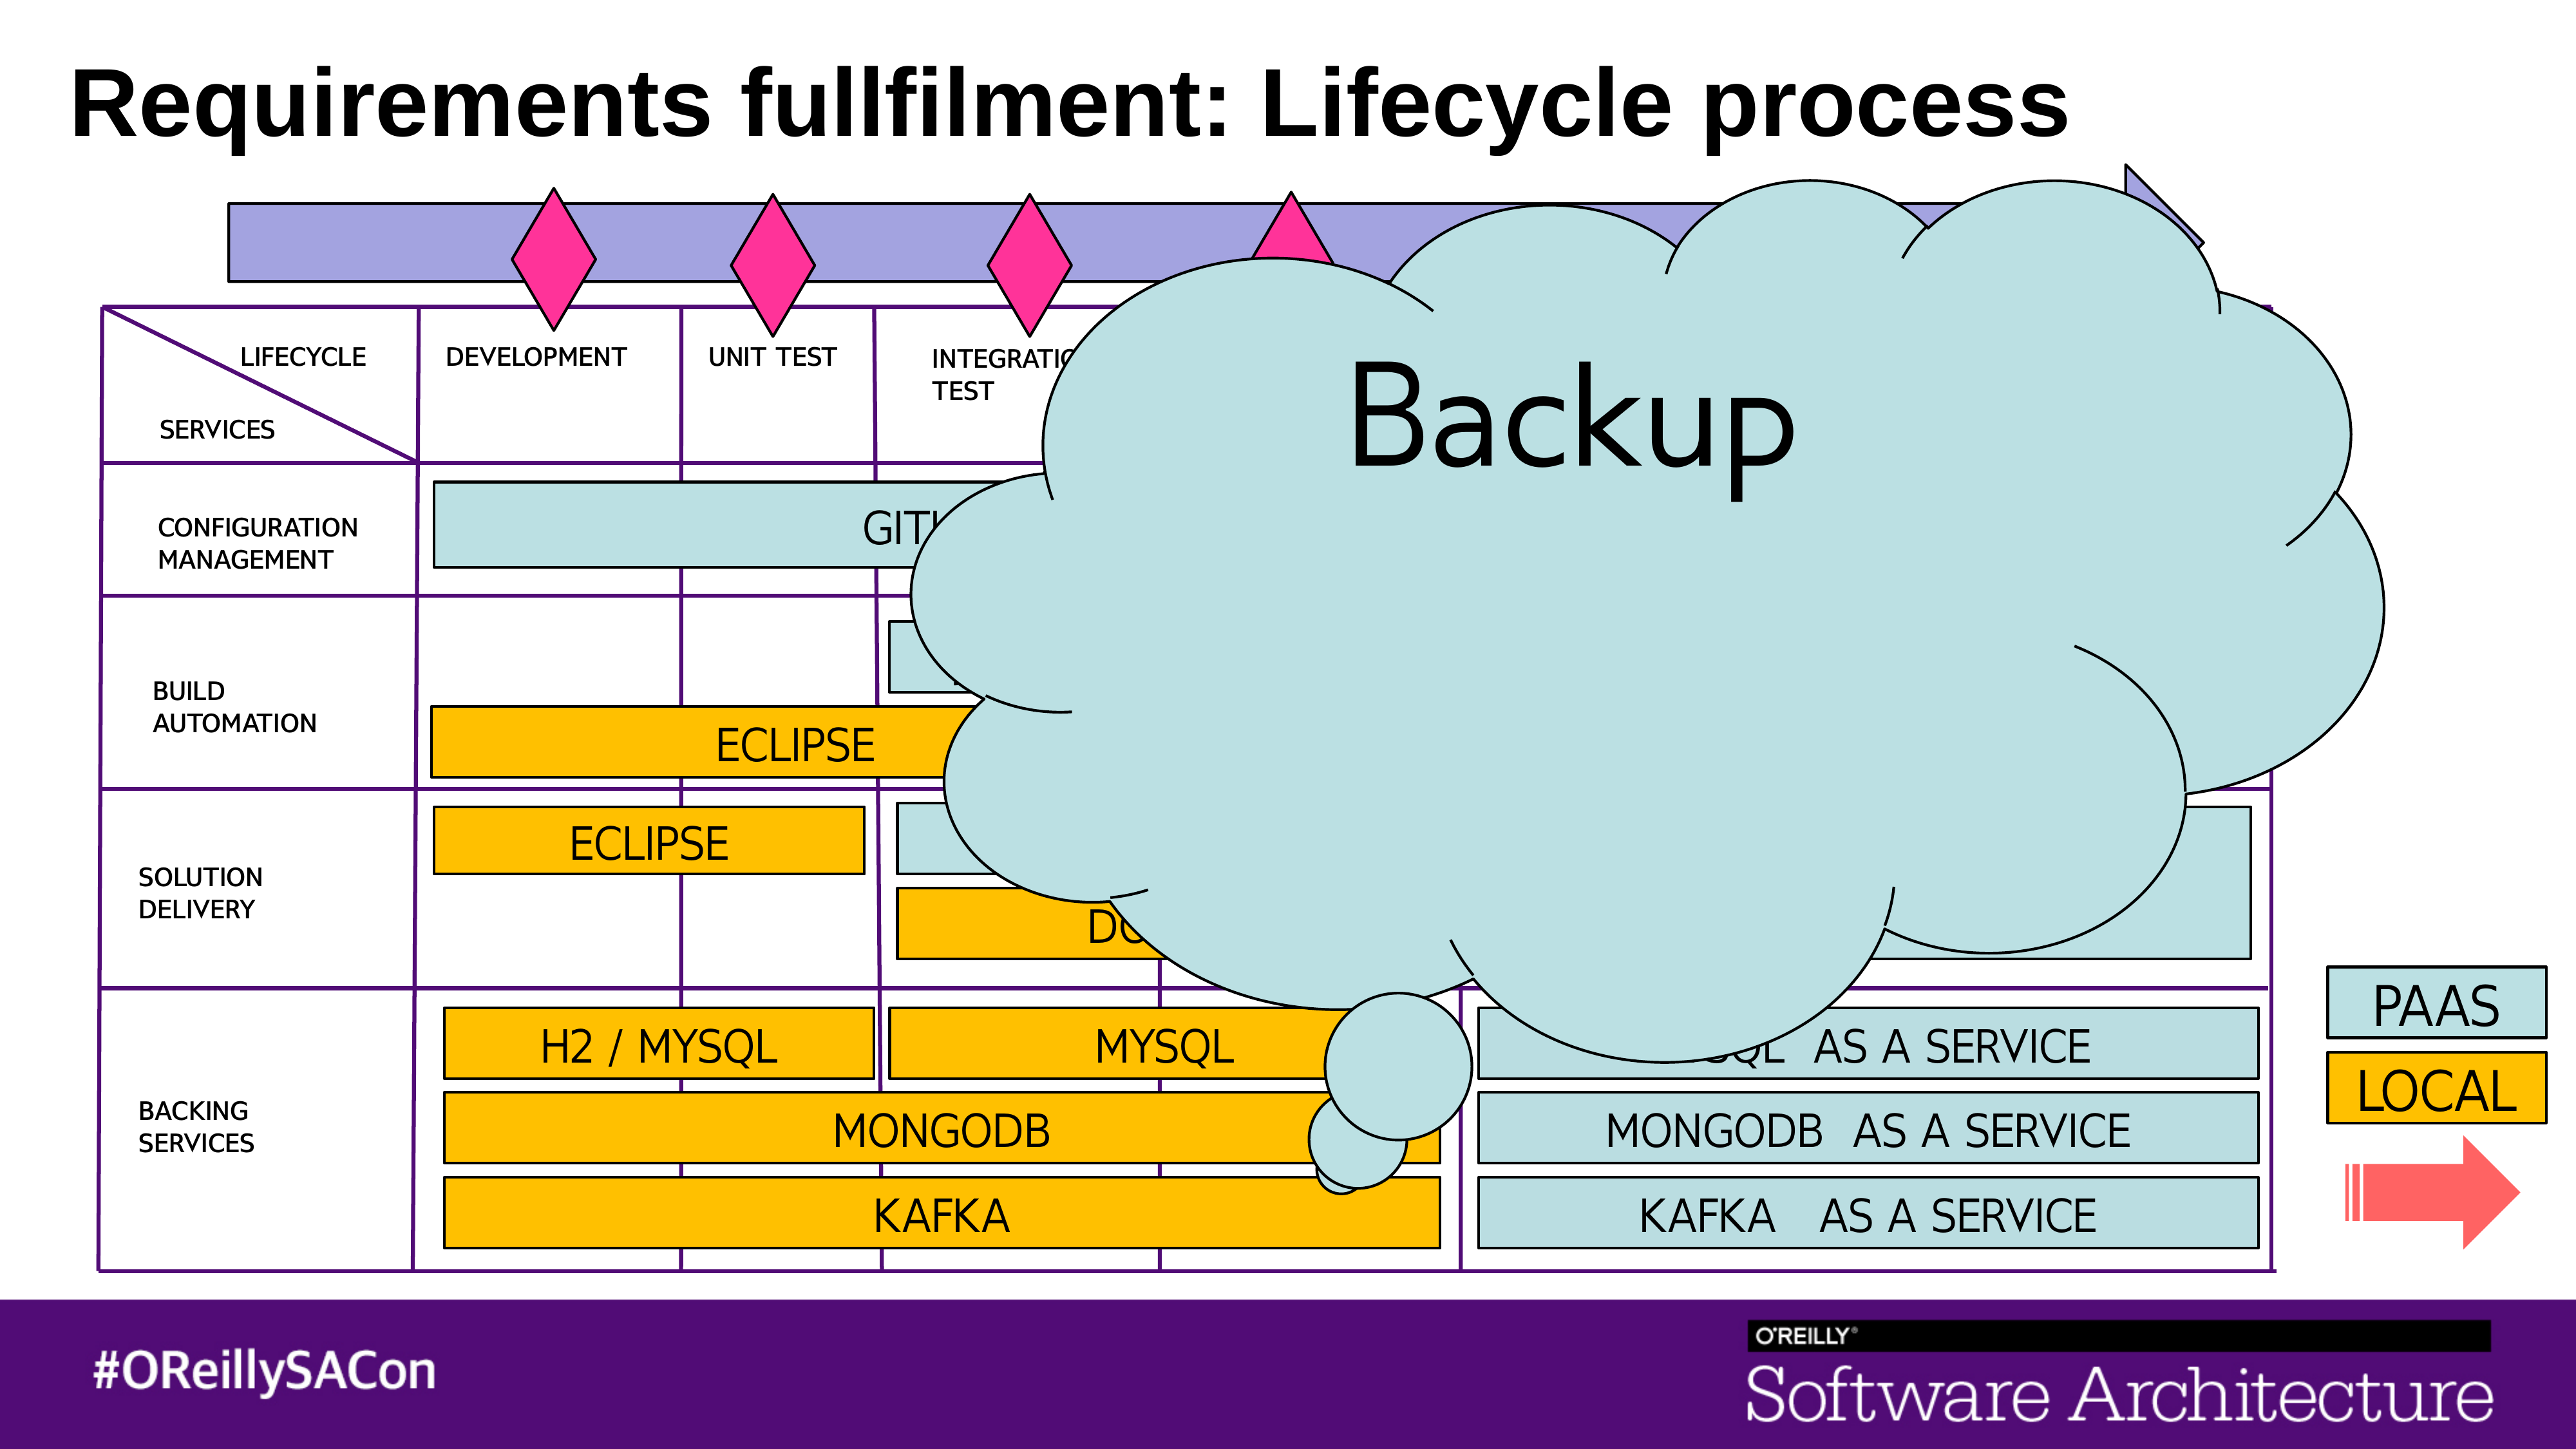

# Requirements fullfilment: Lifecycle process
Backup

PRODUCTION
(CLOUD)
DEVELOPMENT
UNIT TEST
QUALITY ASSURANCE
LIFECYCLE
INTEGRATION
TEST
SERVICES
CONFIGURATION
MANAGEMENT
BUILD
AUTOMATION
SOLUTION
DELIVERY
BACKING
SERVICES
GITHUB
JENKINS@OPENSHIFT
ECLIPSE
DOCKERHUB
ECLIPSE
PIVOTAL WEB
SERVICES
DOCKER
PAAS
H2 / MYSQL
MYSQL  AS A SERVICE
MONGODB  AS A SERVICE
KAFKA   AS A SERVICE
MYSQL
MONGODB
KAFKA
LOCAL